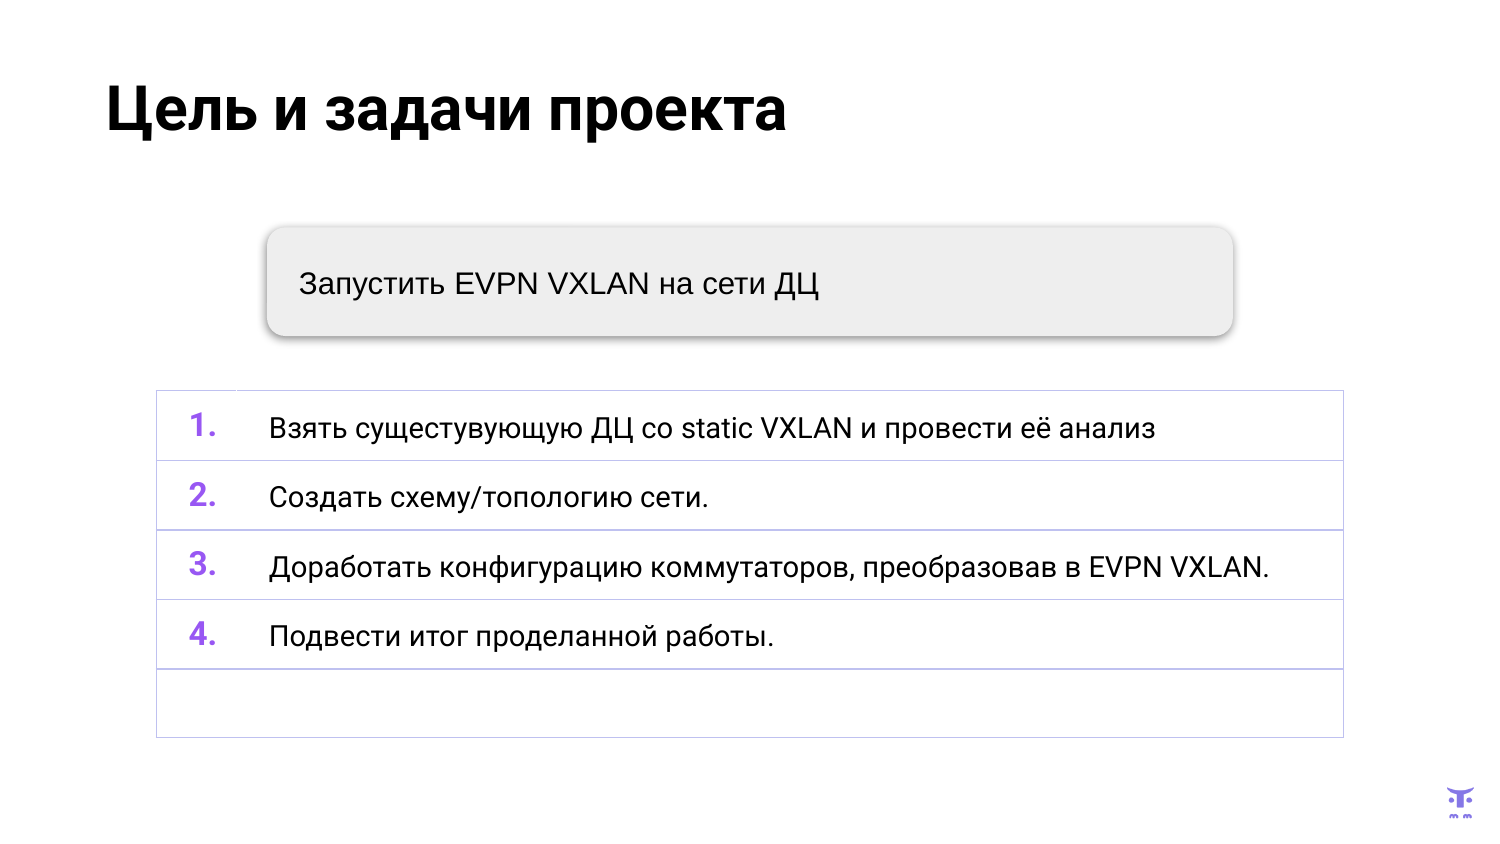

Цель и задачи проекта
Запустить EVPN VXLAN на сети ДЦ
| 1. | Взять сущестувующую ДЦ со static VXLAN и провести её анализ |
| --- | --- |
| 2. | Создать схему/топологию сети. |
| 3. | Доработать конфигурацию коммутаторов, преобразовав в EVPN VXLAN. |
| 4. | Подвести итог проделанной работы. |
|  |  |